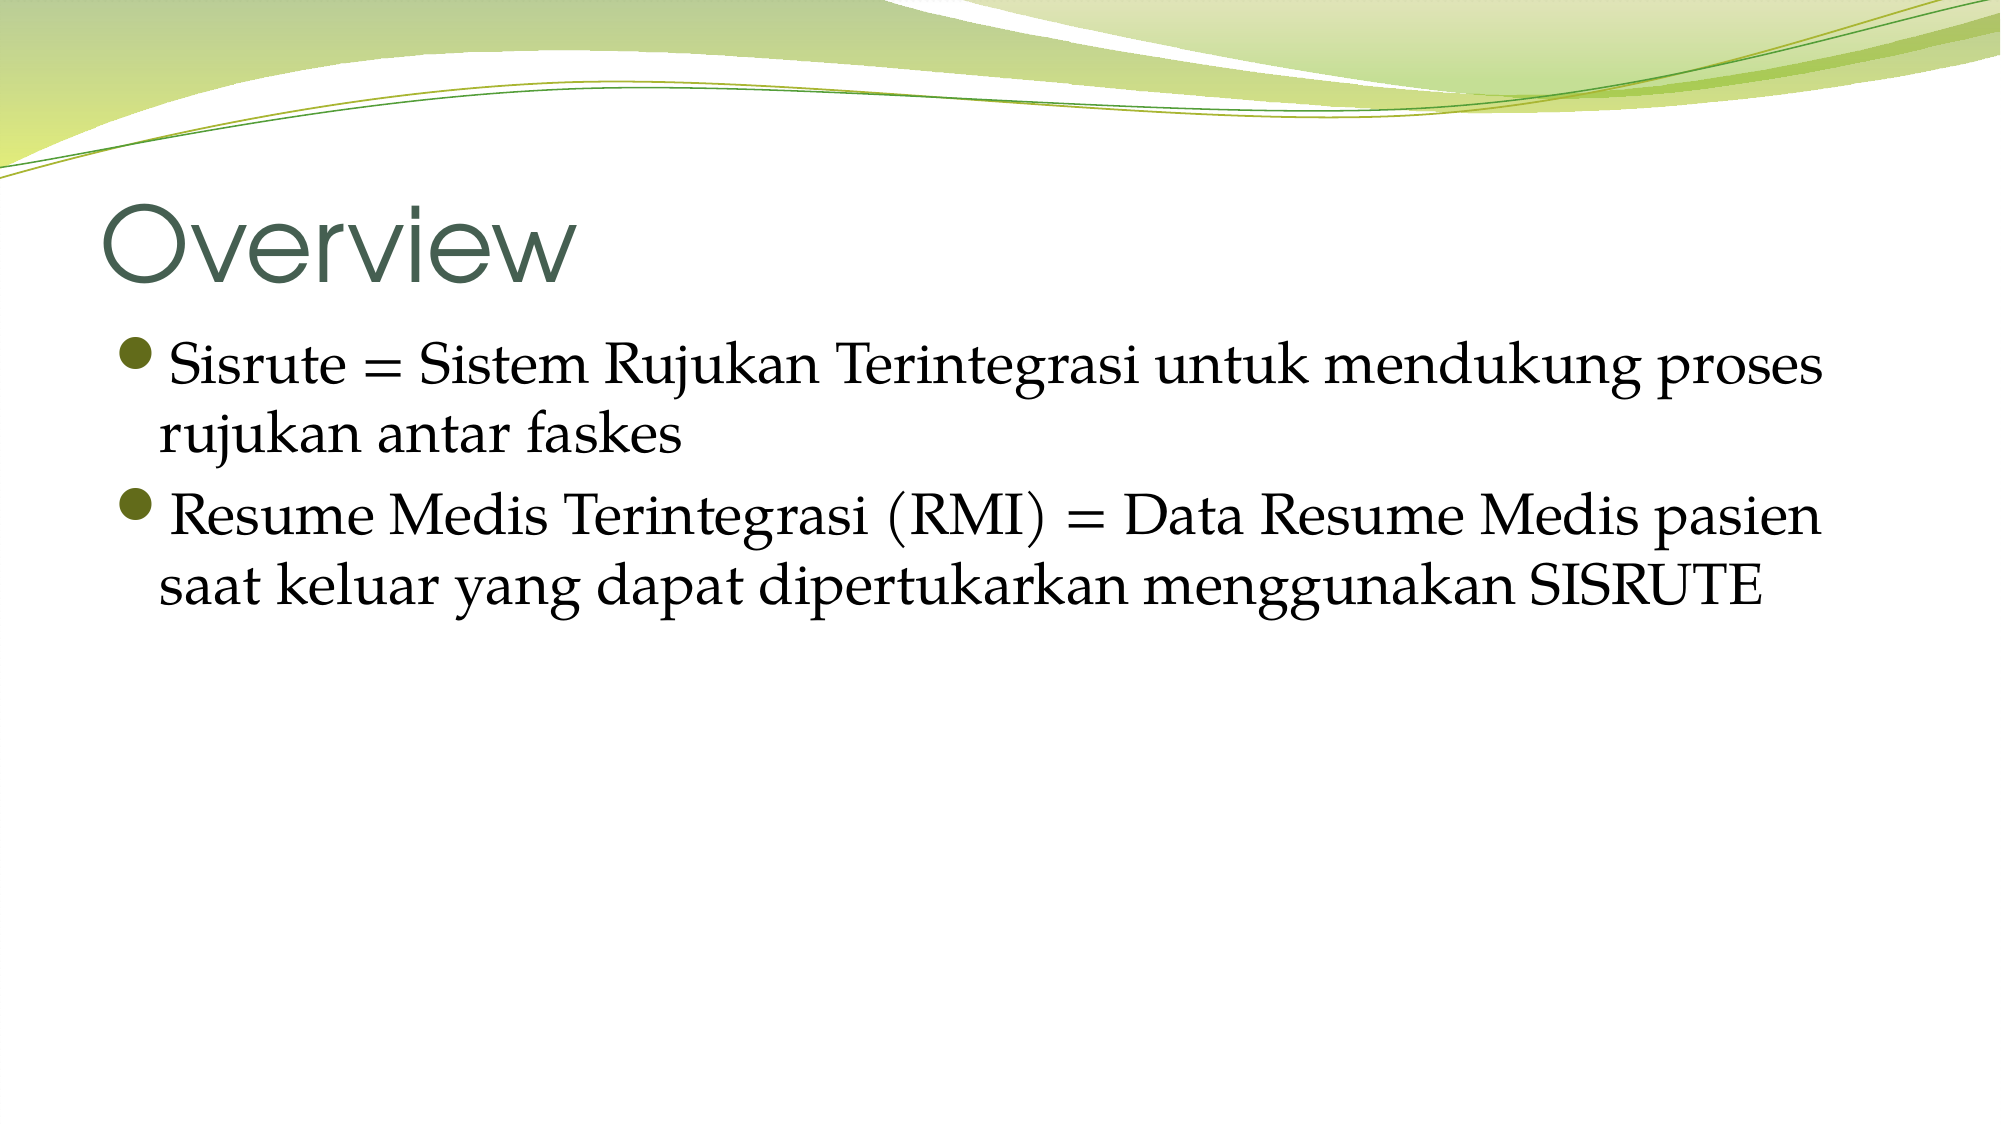

# Overview
Sisrute = Sistem Rujukan Terintegrasi untuk mendukung proses rujukan antar faskes
Resume Medis Terintegrasi (RMI) = Data Resume Medis pasien saat keluar yang dapat dipertukarkan menggunakan SISRUTE